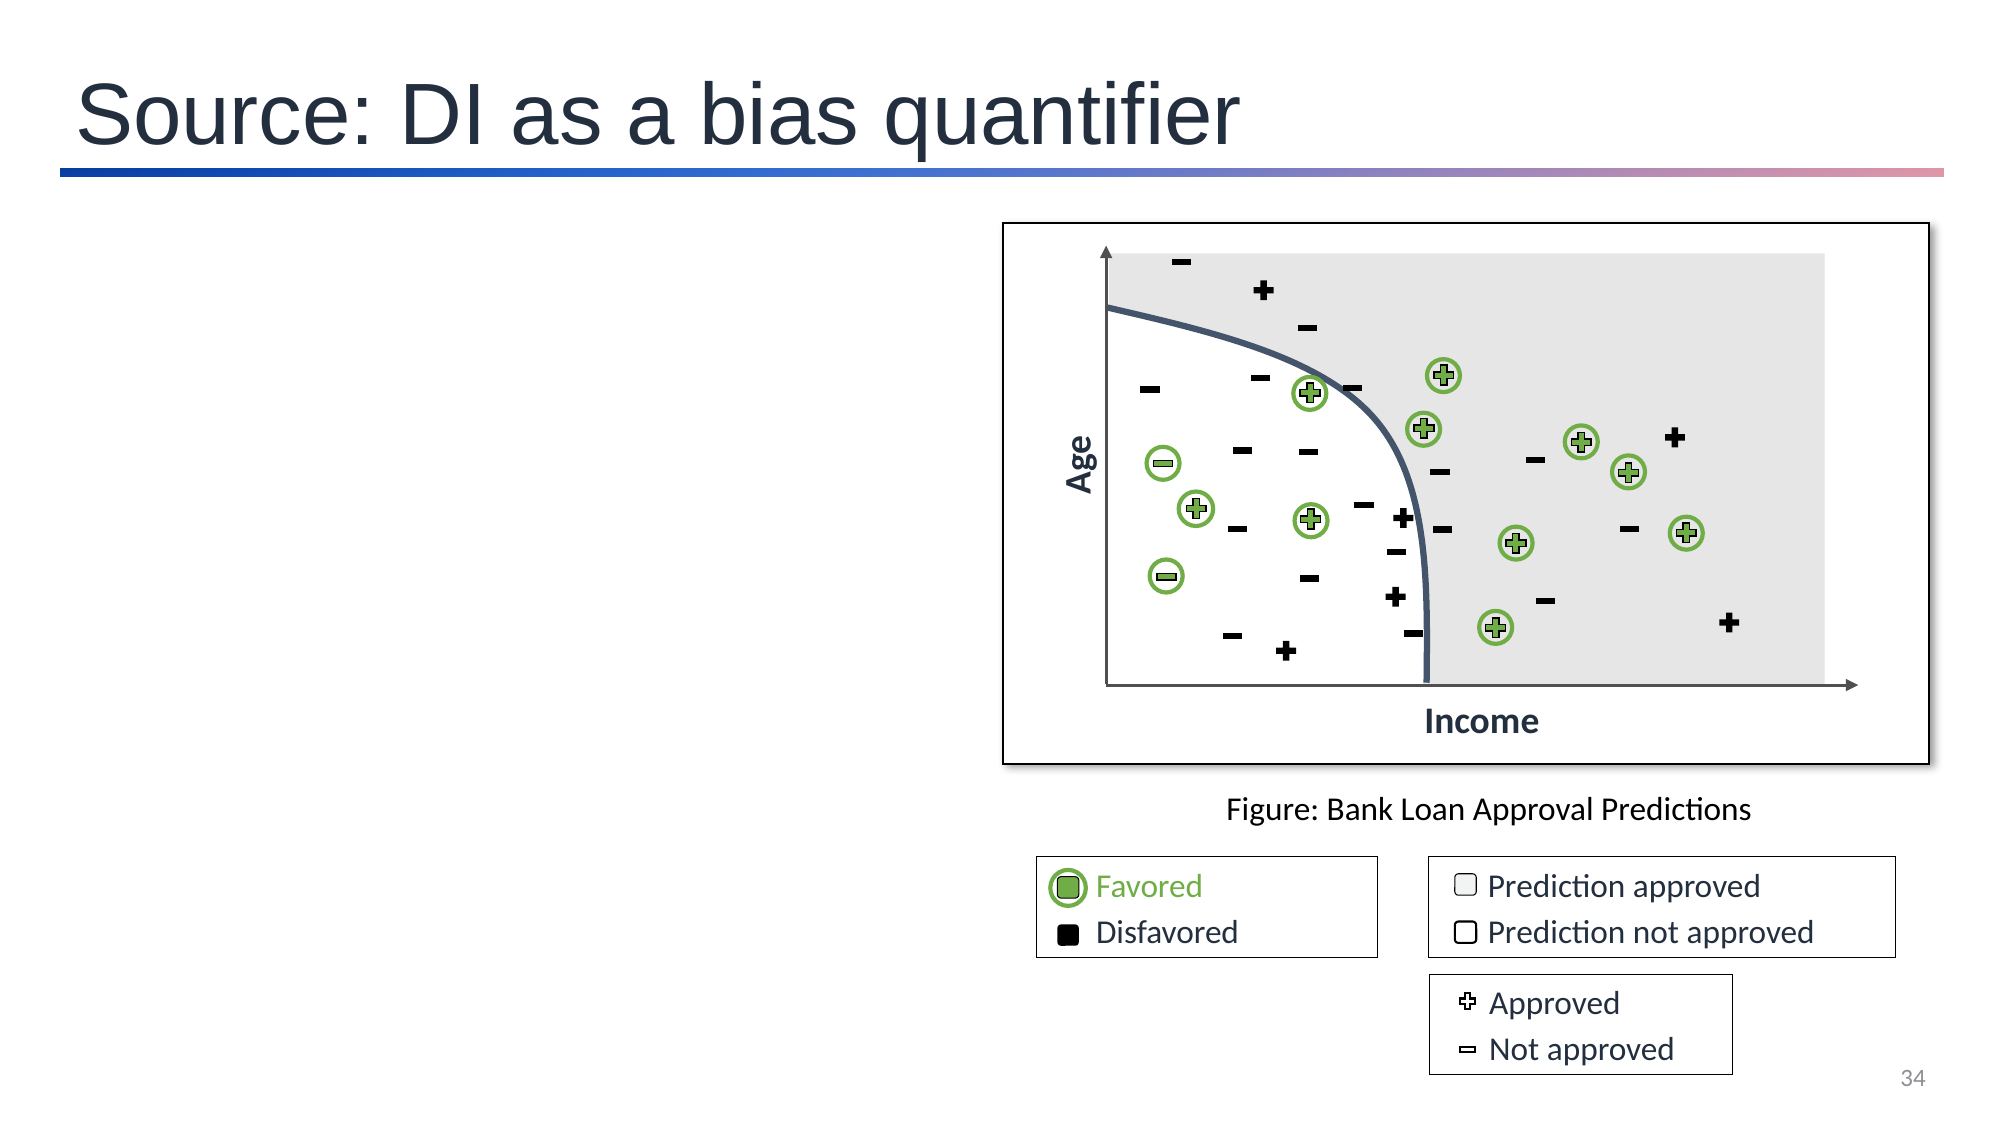

Source: DI as a bias quantifier

Age

Income
Figure: Bank Loan Approval Predictions
      Favored
      Disfavored

      Prediction approved
      Prediction not approved

      Approved
      Not approved

34